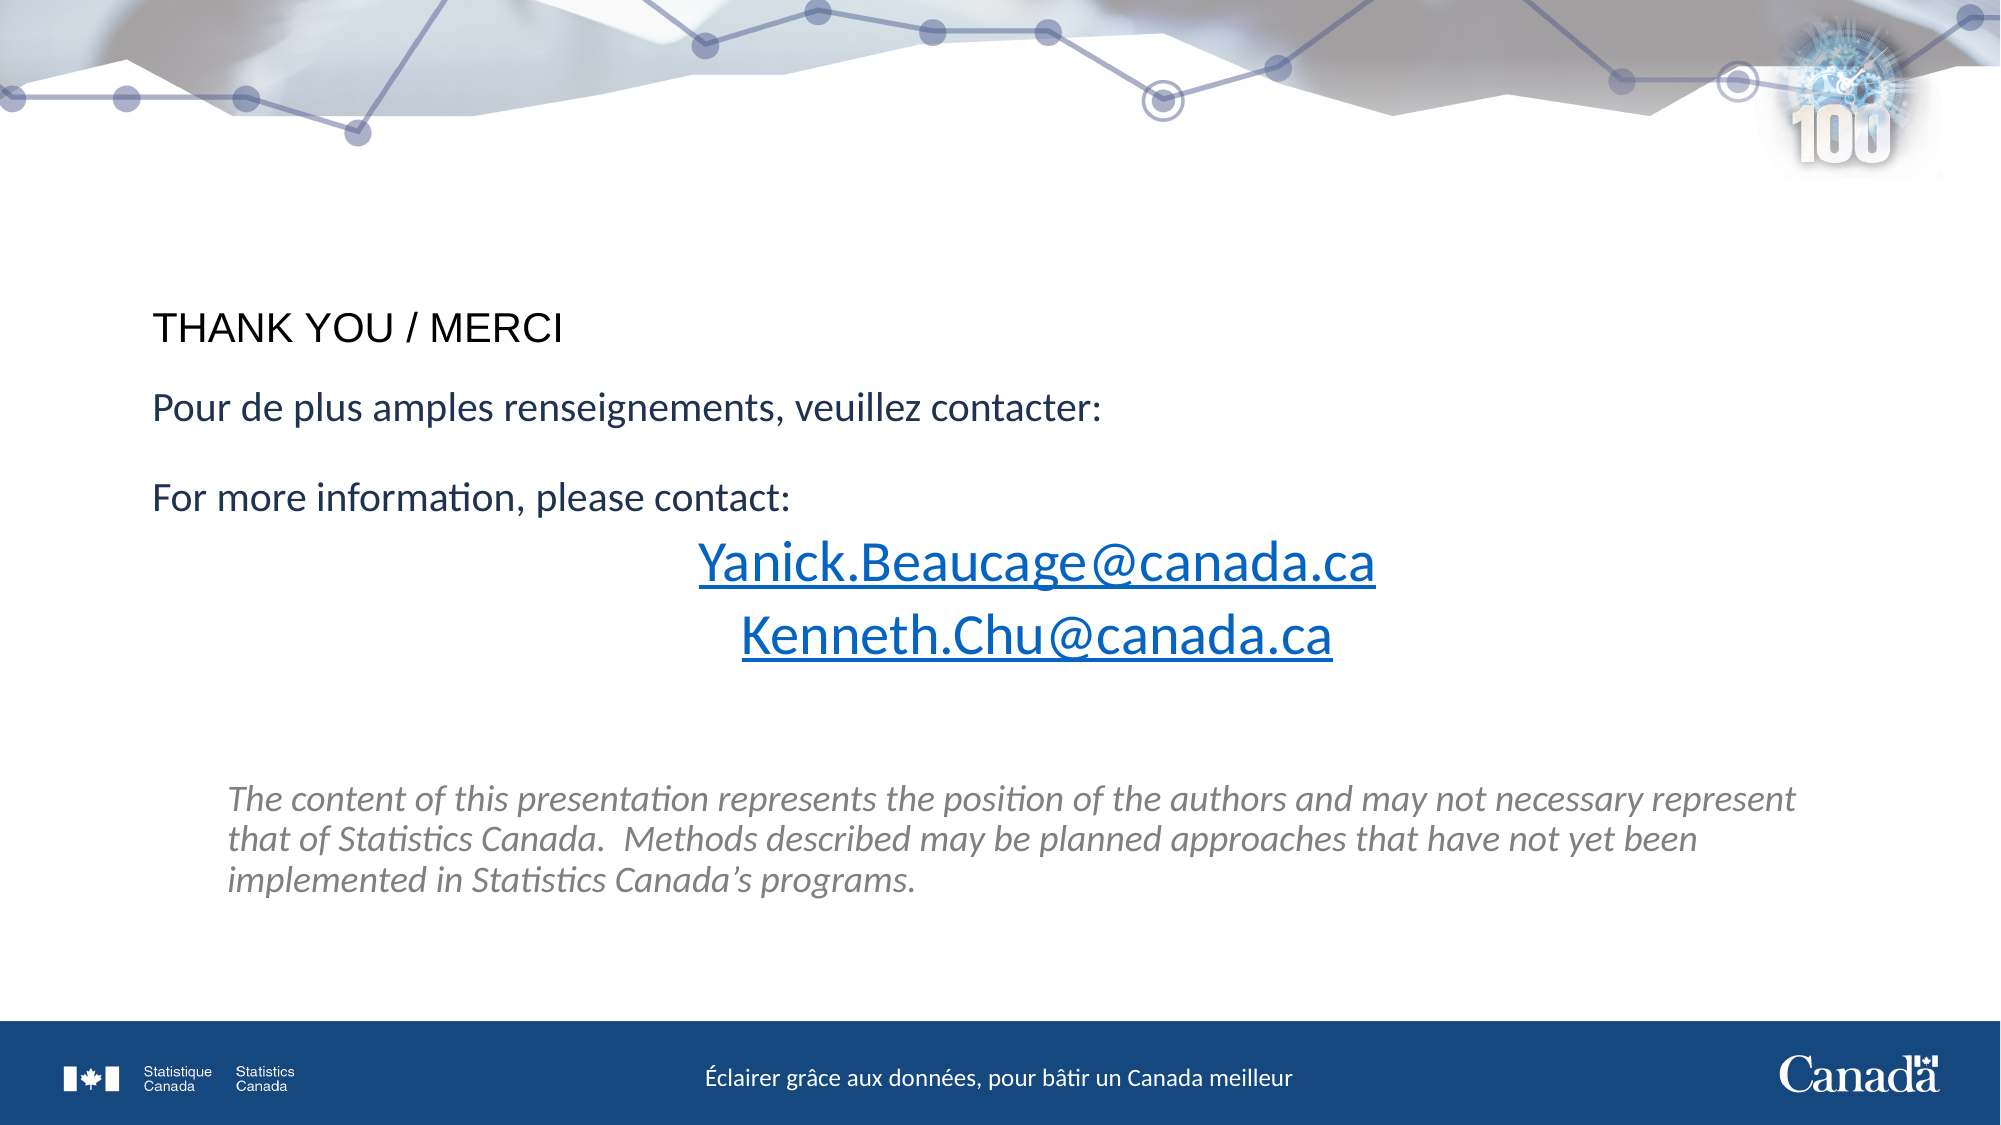

# THANK YOU / MERCI
Pour de plus amples renseignements, veuillez contacter:
For more information, please contact:
Yanick.Beaucage@canada.ca
Kenneth.Chu@canada.ca

The content of this presentation represents the position of the authors and may not necessary represent that of Statistics Canada.  Methods described may be planned approaches that have not yet been implemented in Statistics Canada’s programs.